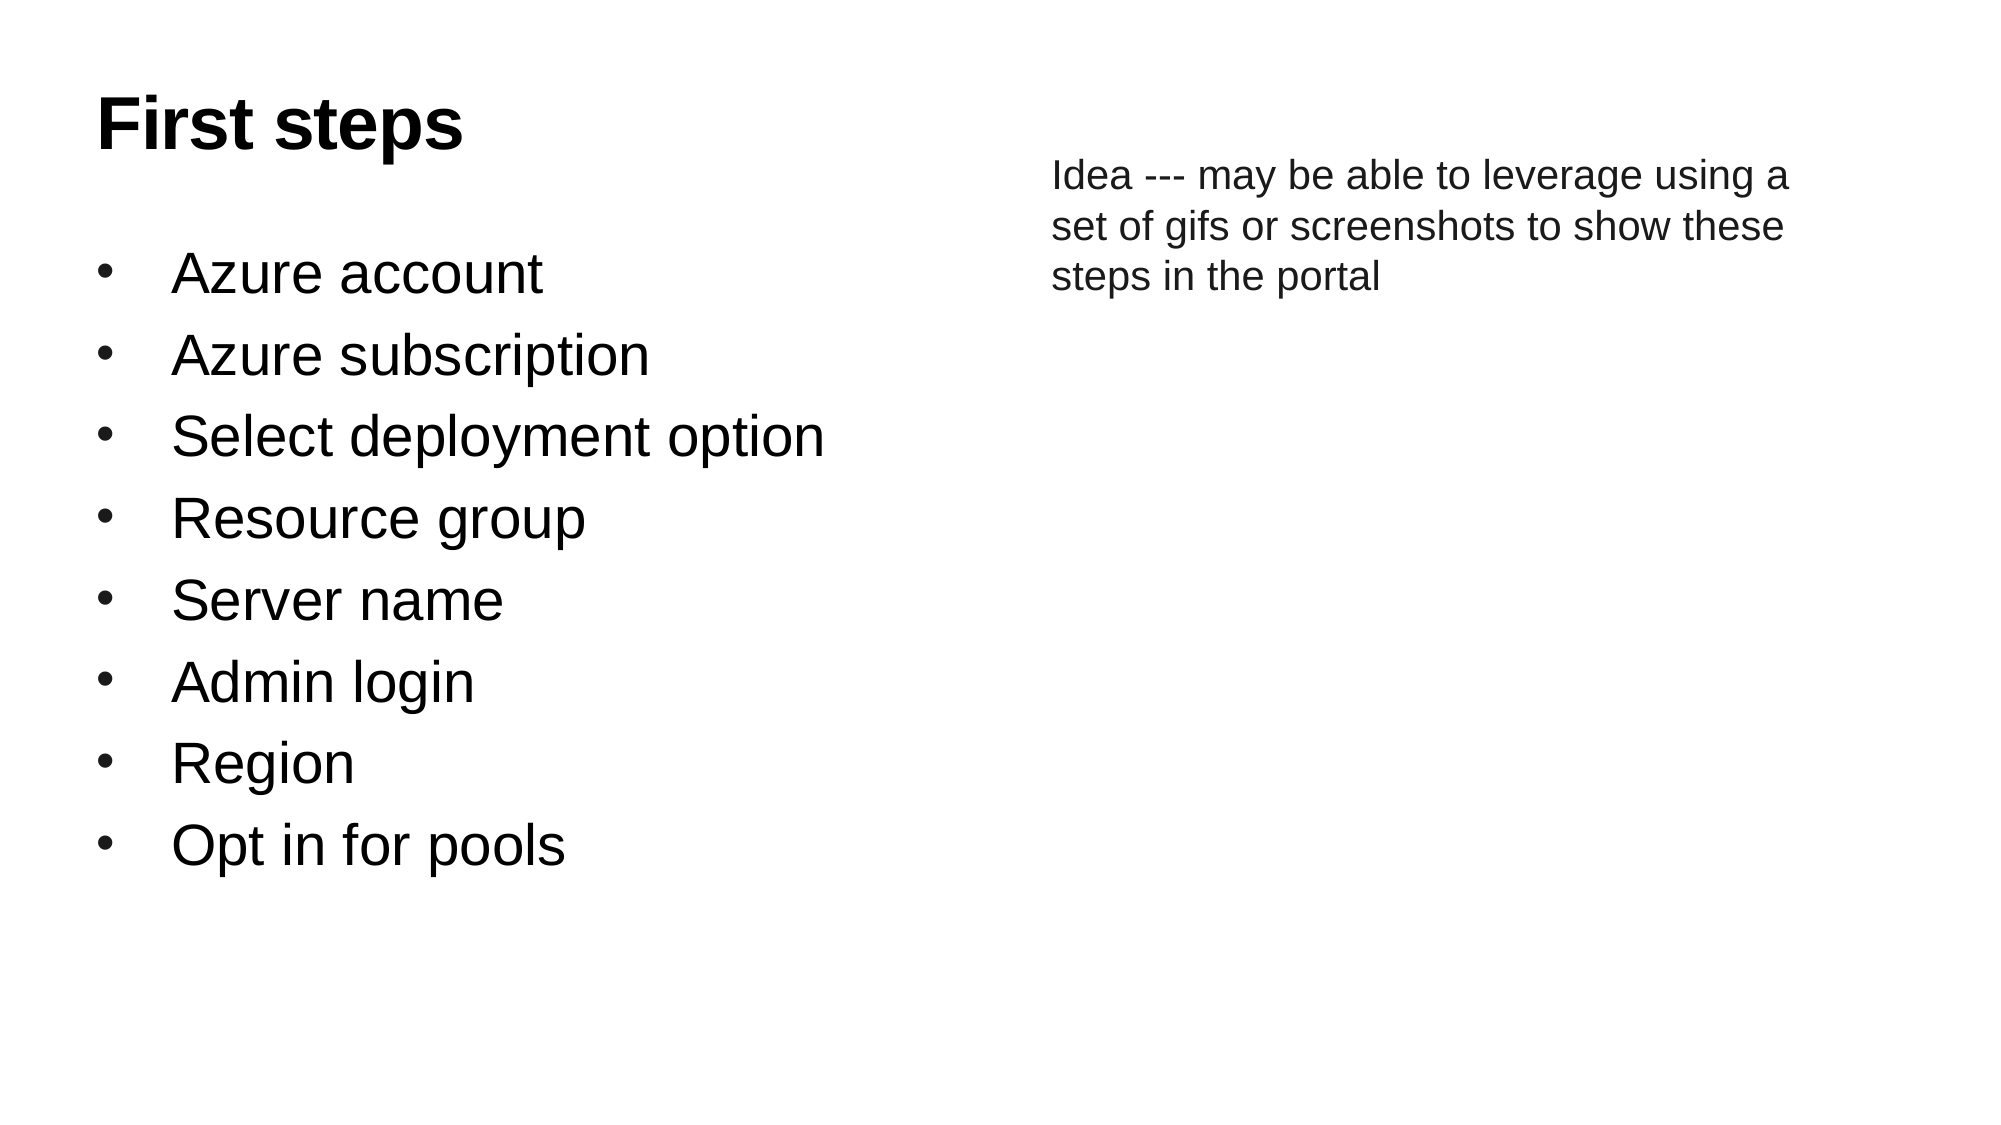

# First steps
Idea --- may be able to leverage using a set of gifs or screenshots to show these steps in the portal
Azure account
Azure subscription
Select deployment option
Resource group
Server name
Admin login
Region
Opt in for pools